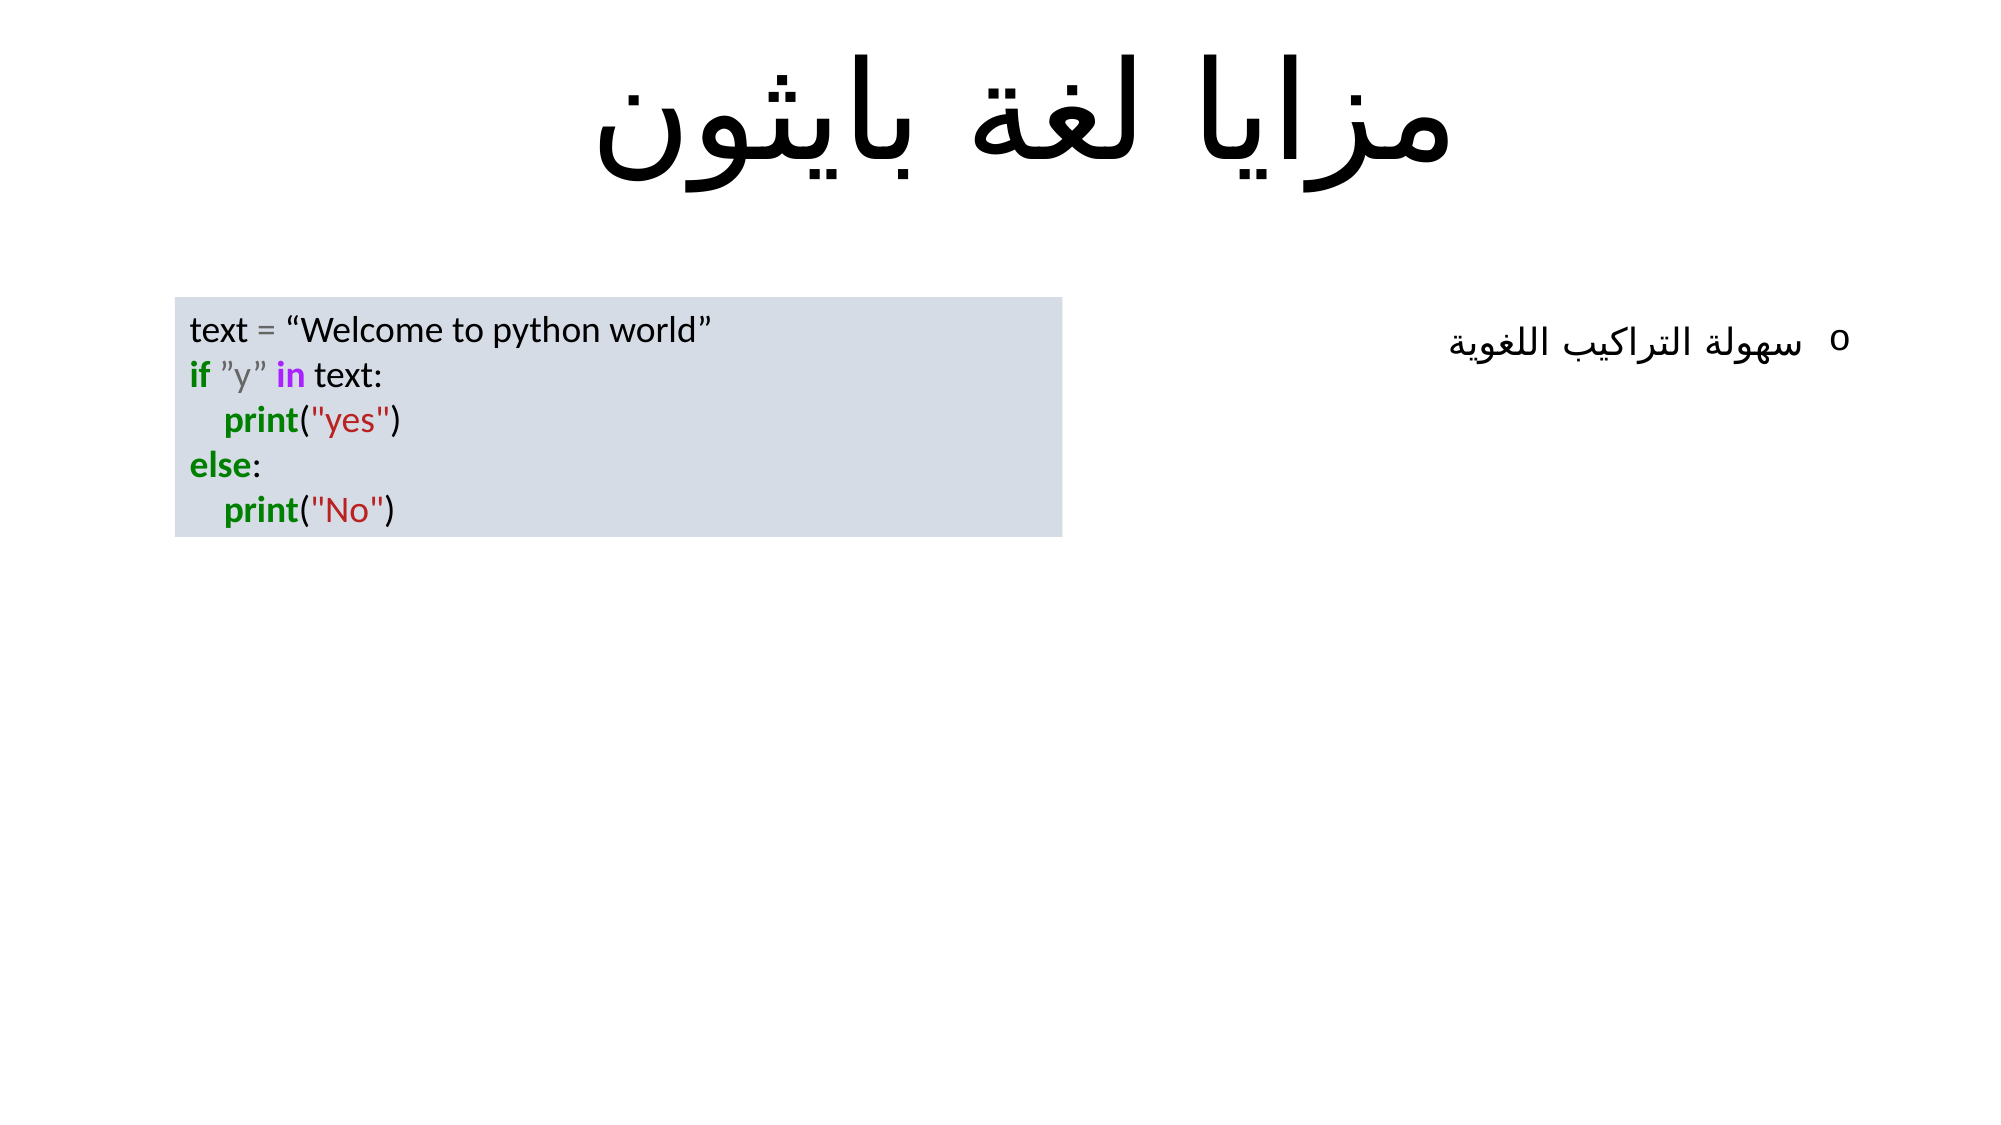

# مزايا لغة بايثون
text = “Welcome to python world”
if ”y” in text:
    print("yes")
else:
    print("No")
سهولة التراكيب اللغوية